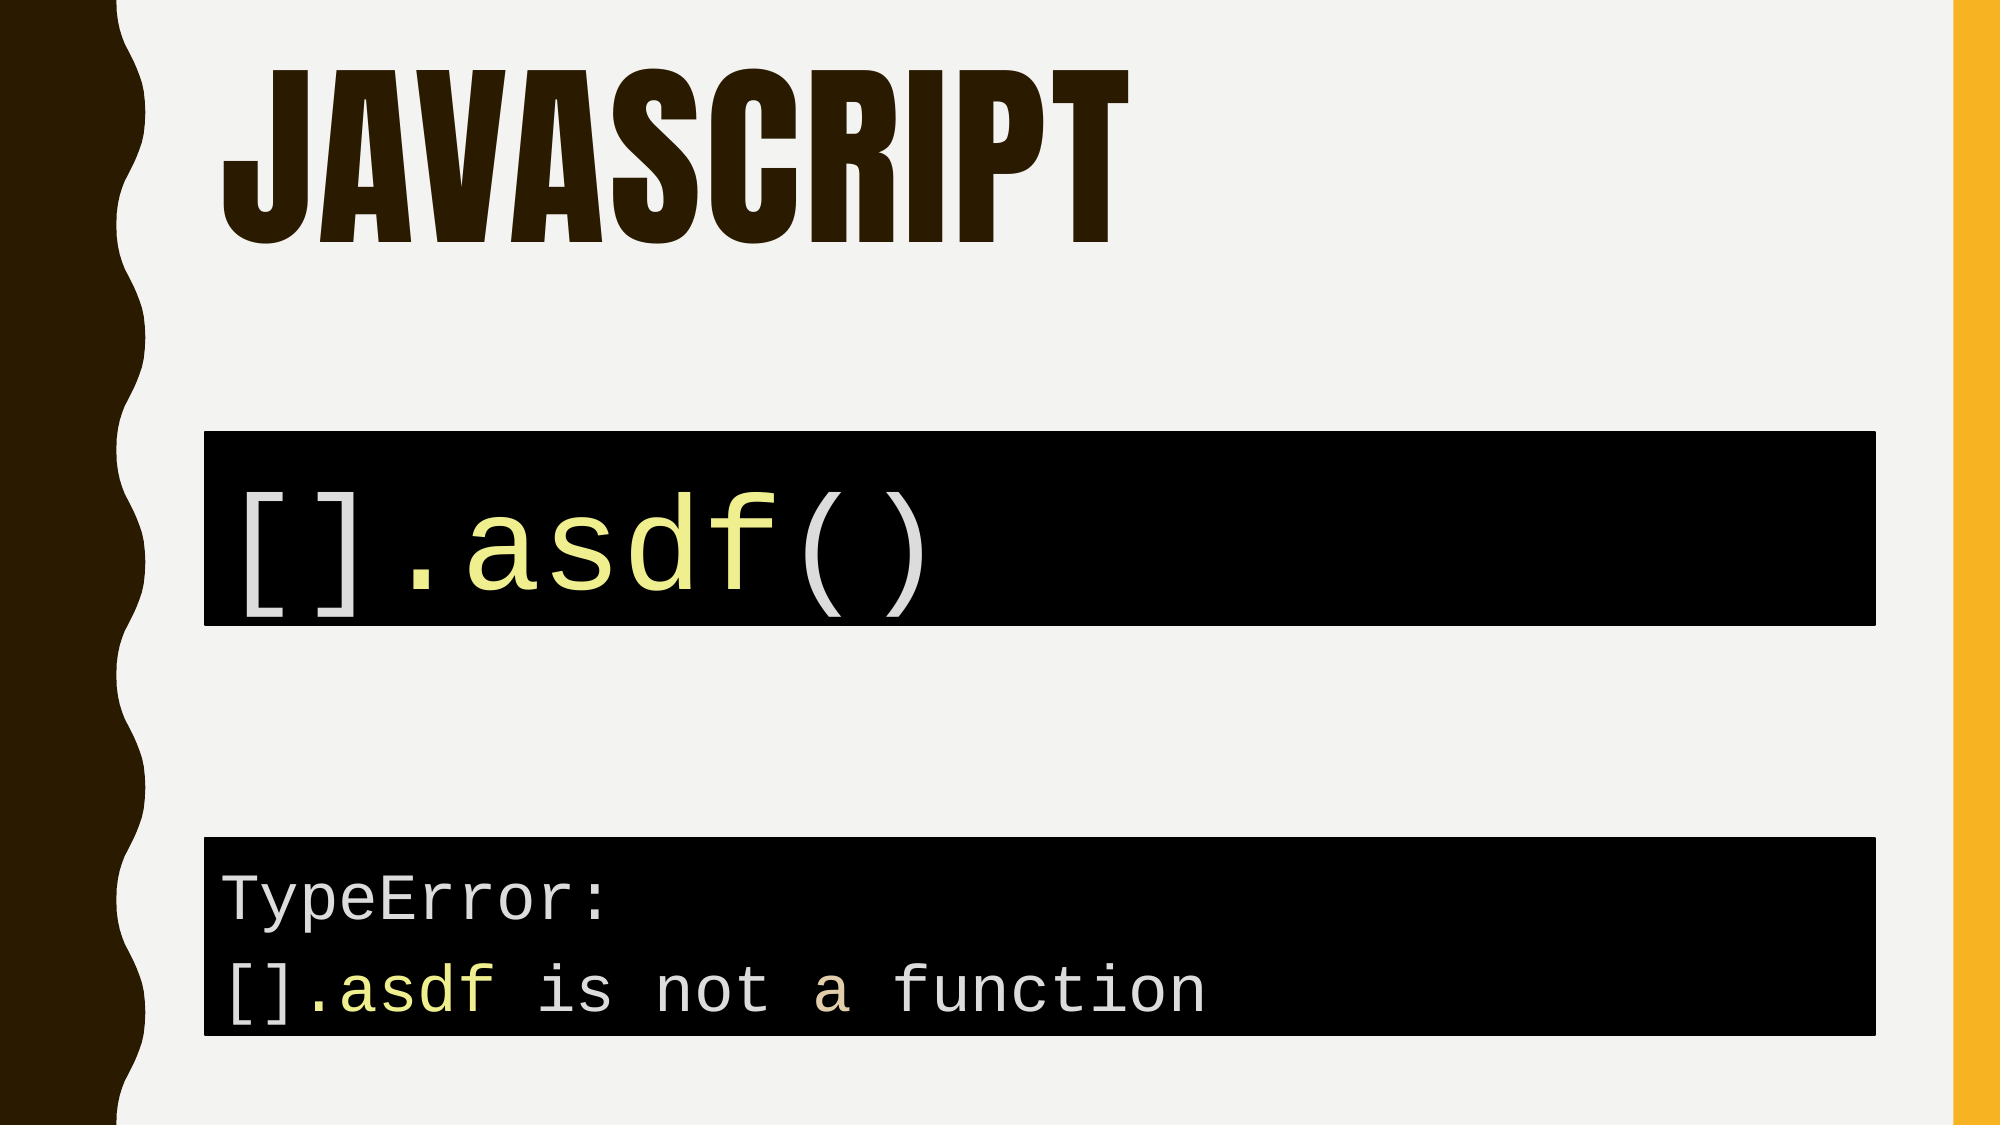

# JavaScript
[].asdf()
TypeError:
[].asdf is not a function